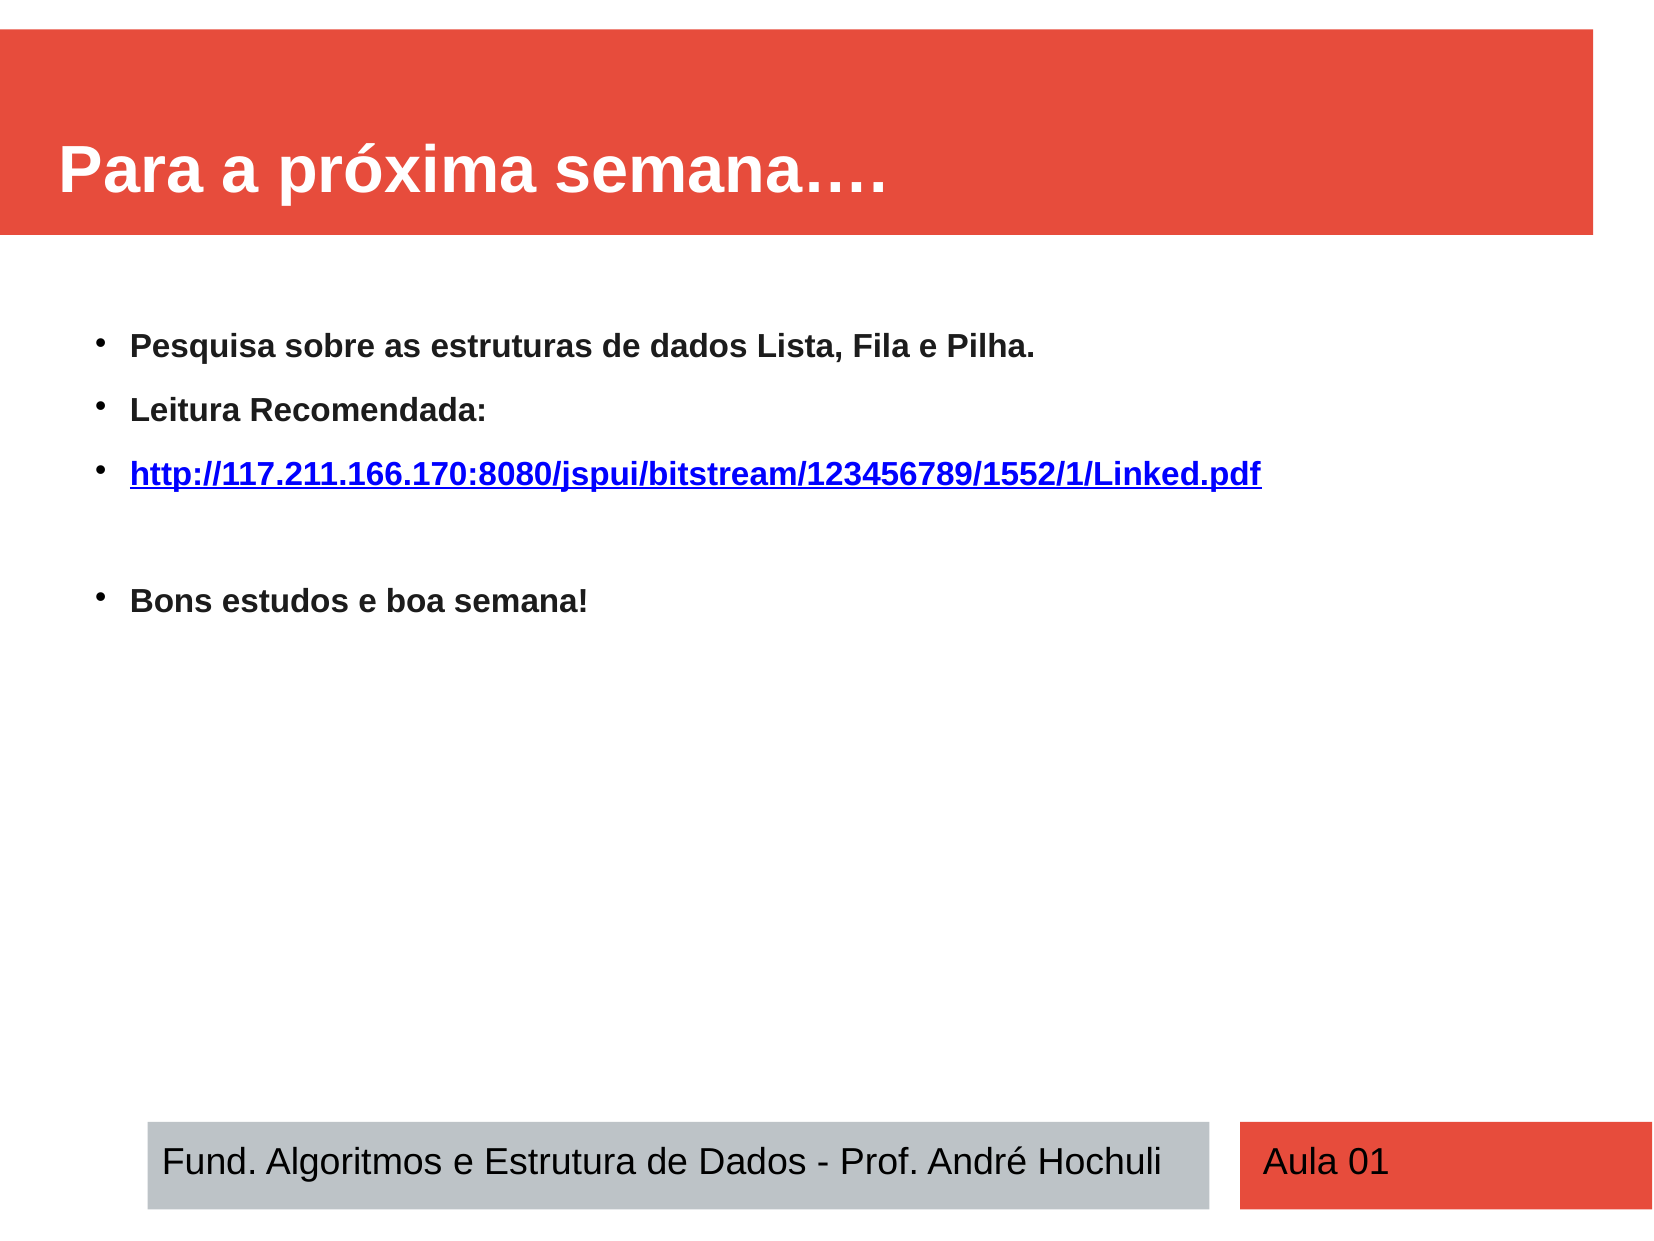

Para a próxima semana….
Pesquisa sobre as estruturas de dados Lista, Fila e Pilha.
Leitura Recomendada:
http://117.211.166.170:8080/jspui/bitstream/123456789/1552/1/Linked.pdf

Bons estudos e boa semana!

Fund. Algoritmos e Estrutura de Dados - Prof. André Hochuli
Aula 01